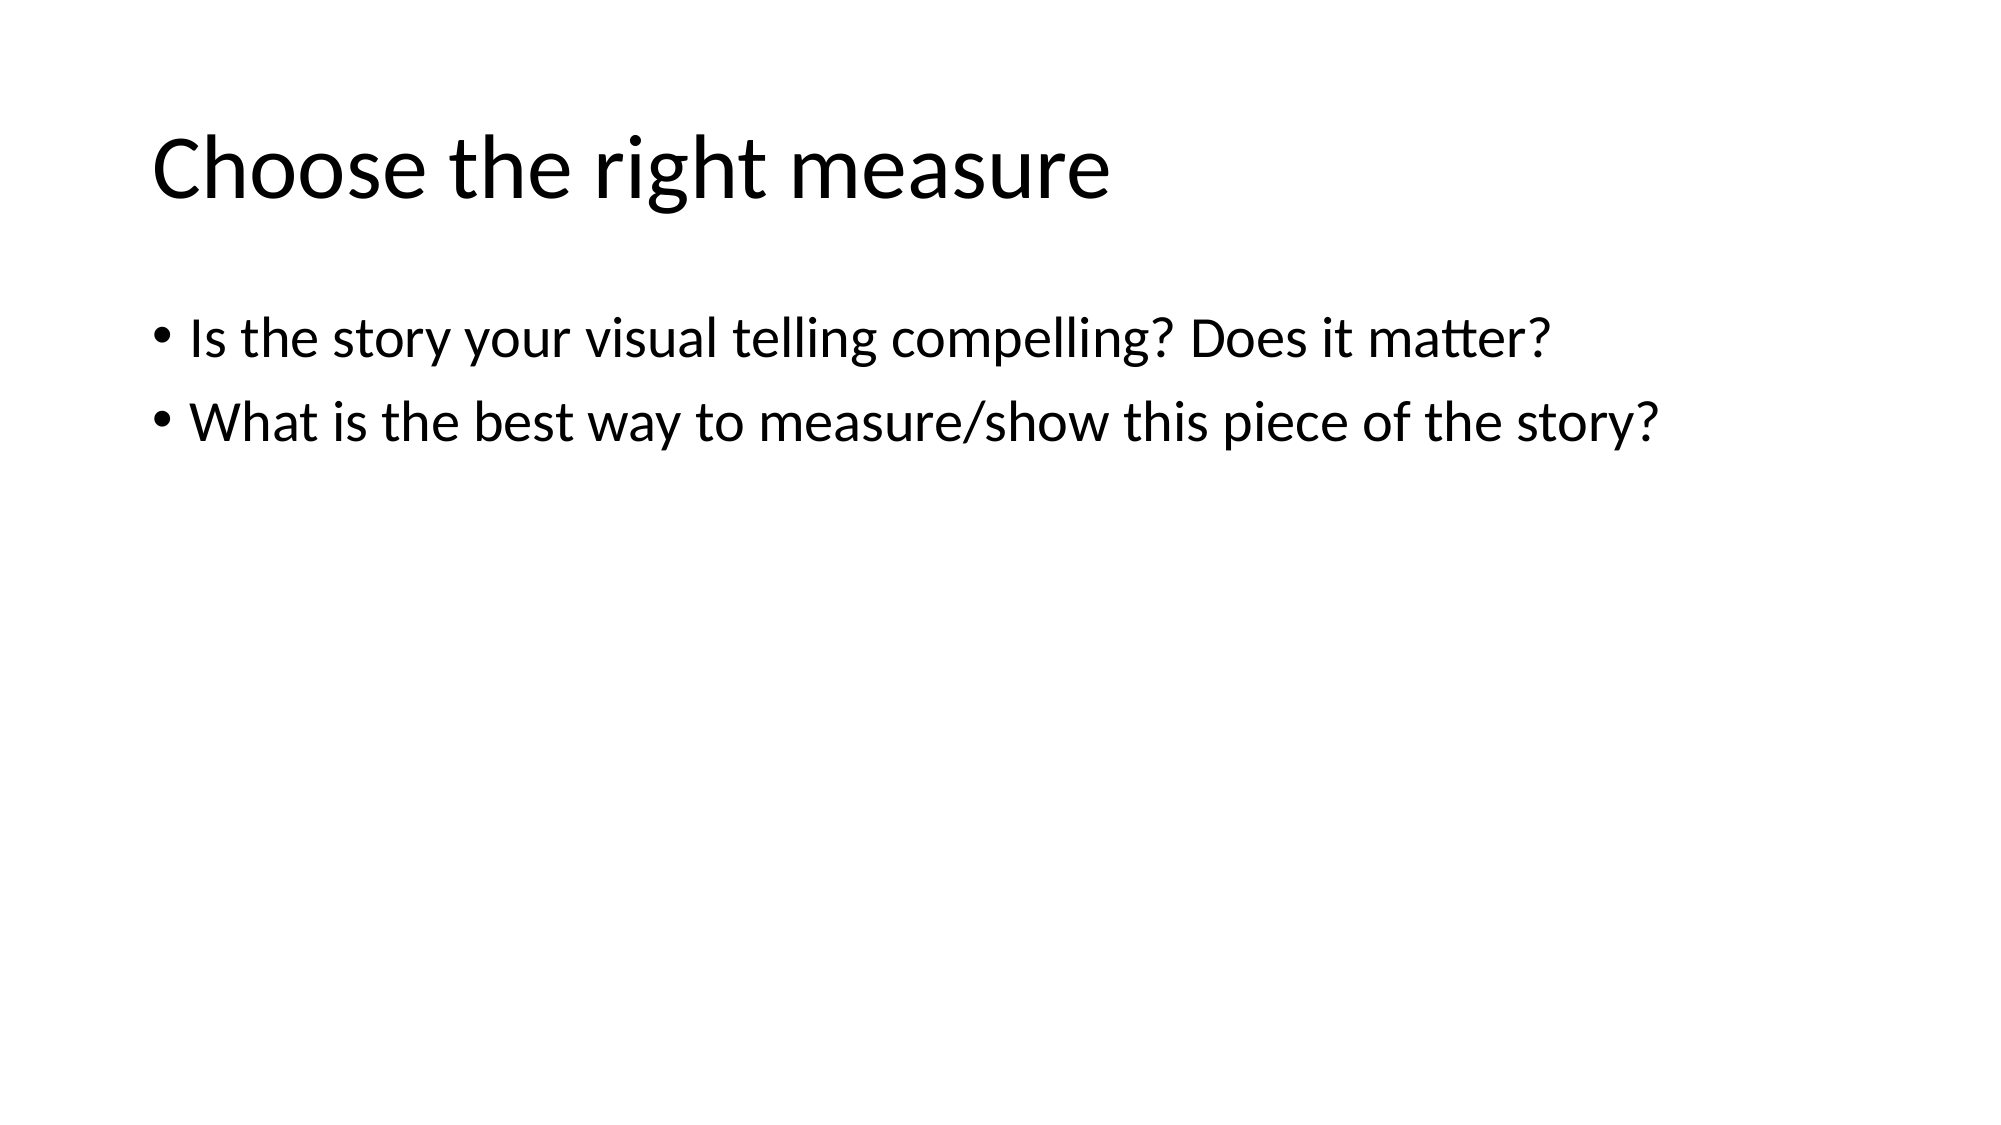

# Choose the right measure
Is the story your visual telling compelling? Does it matter?
What is the best way to measure/show this piece of the story?